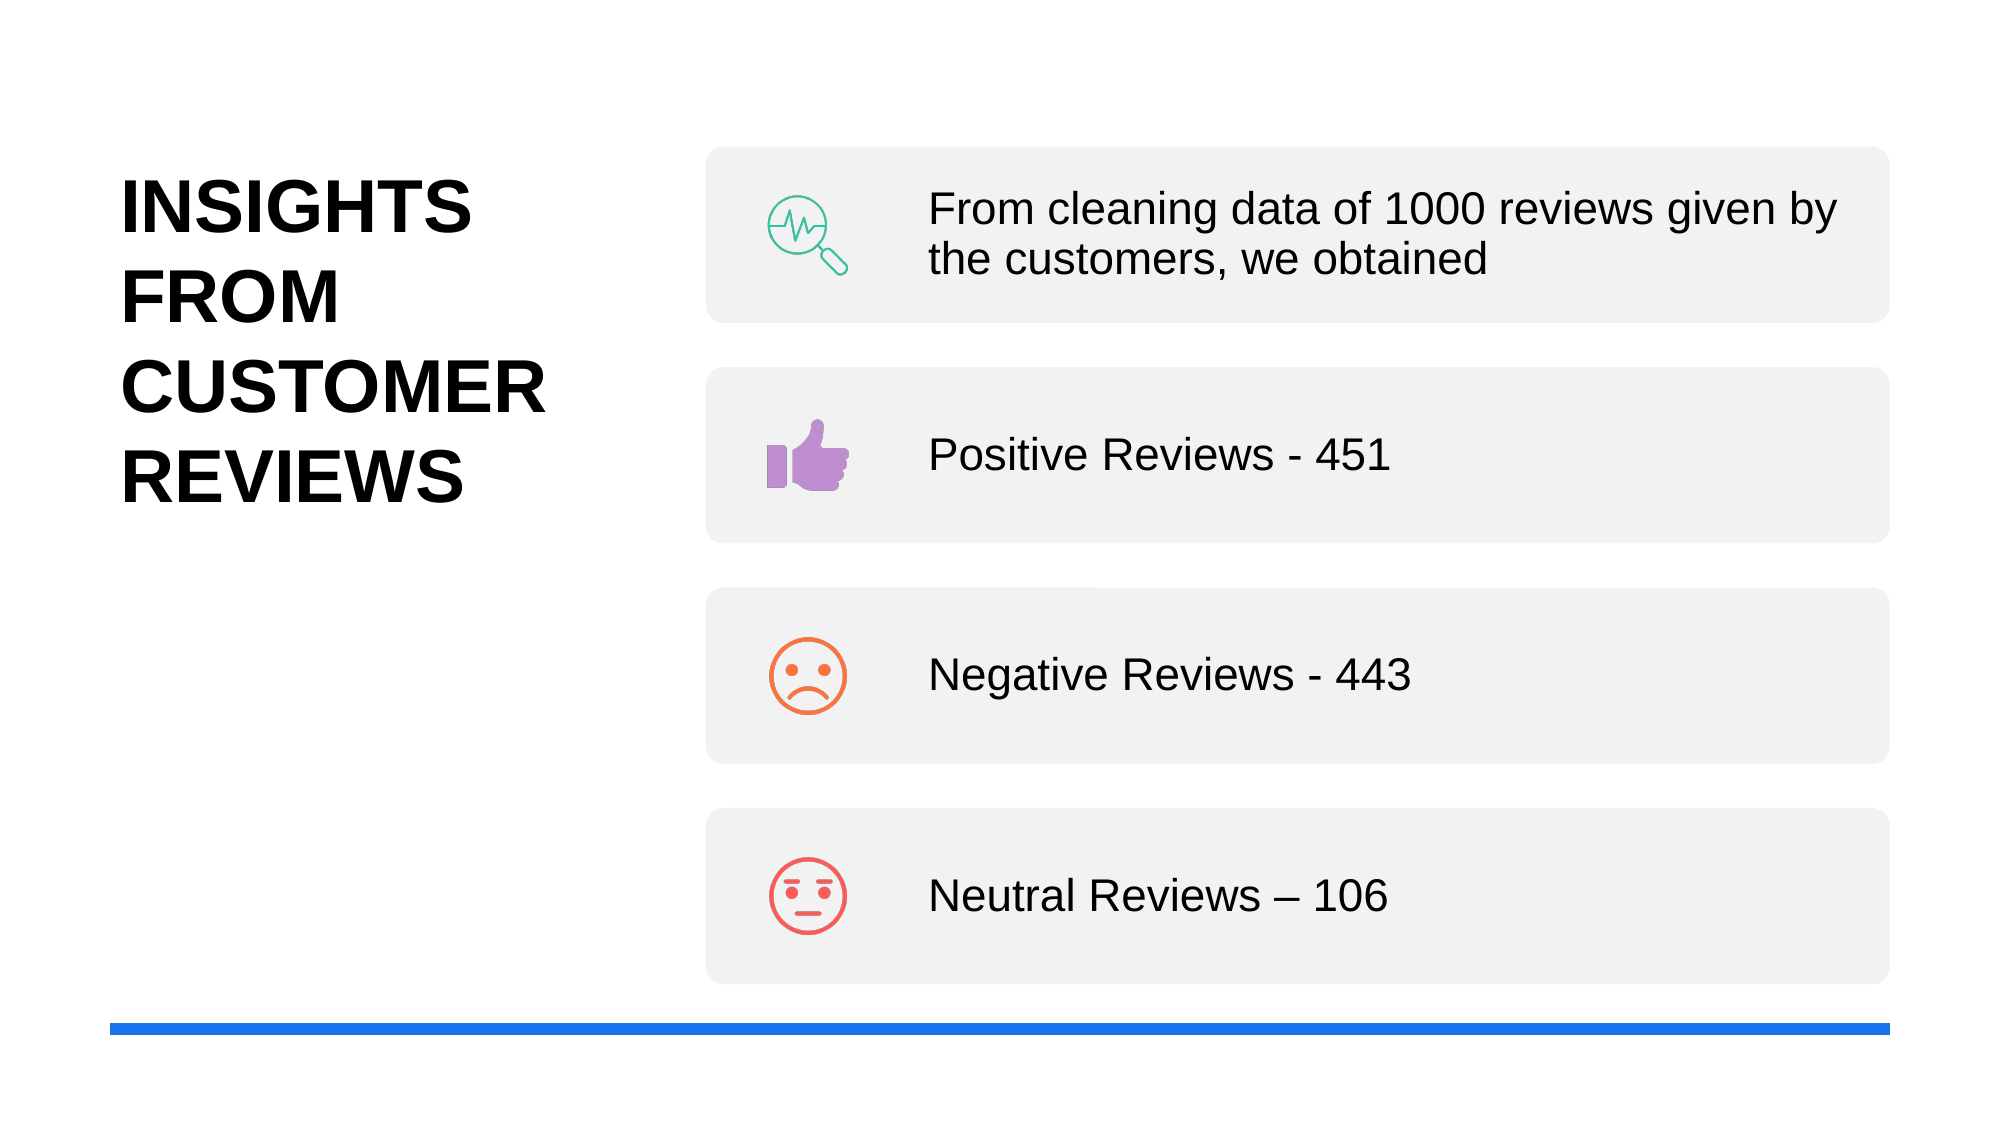

From cleaning data of 1000 reviews given by the customers, we obtained
Positive Reviews - 451
Negative Reviews - 443
Neutral Reviews – 106
# INSIGHTS FROM CUSTOMER REVIEWS